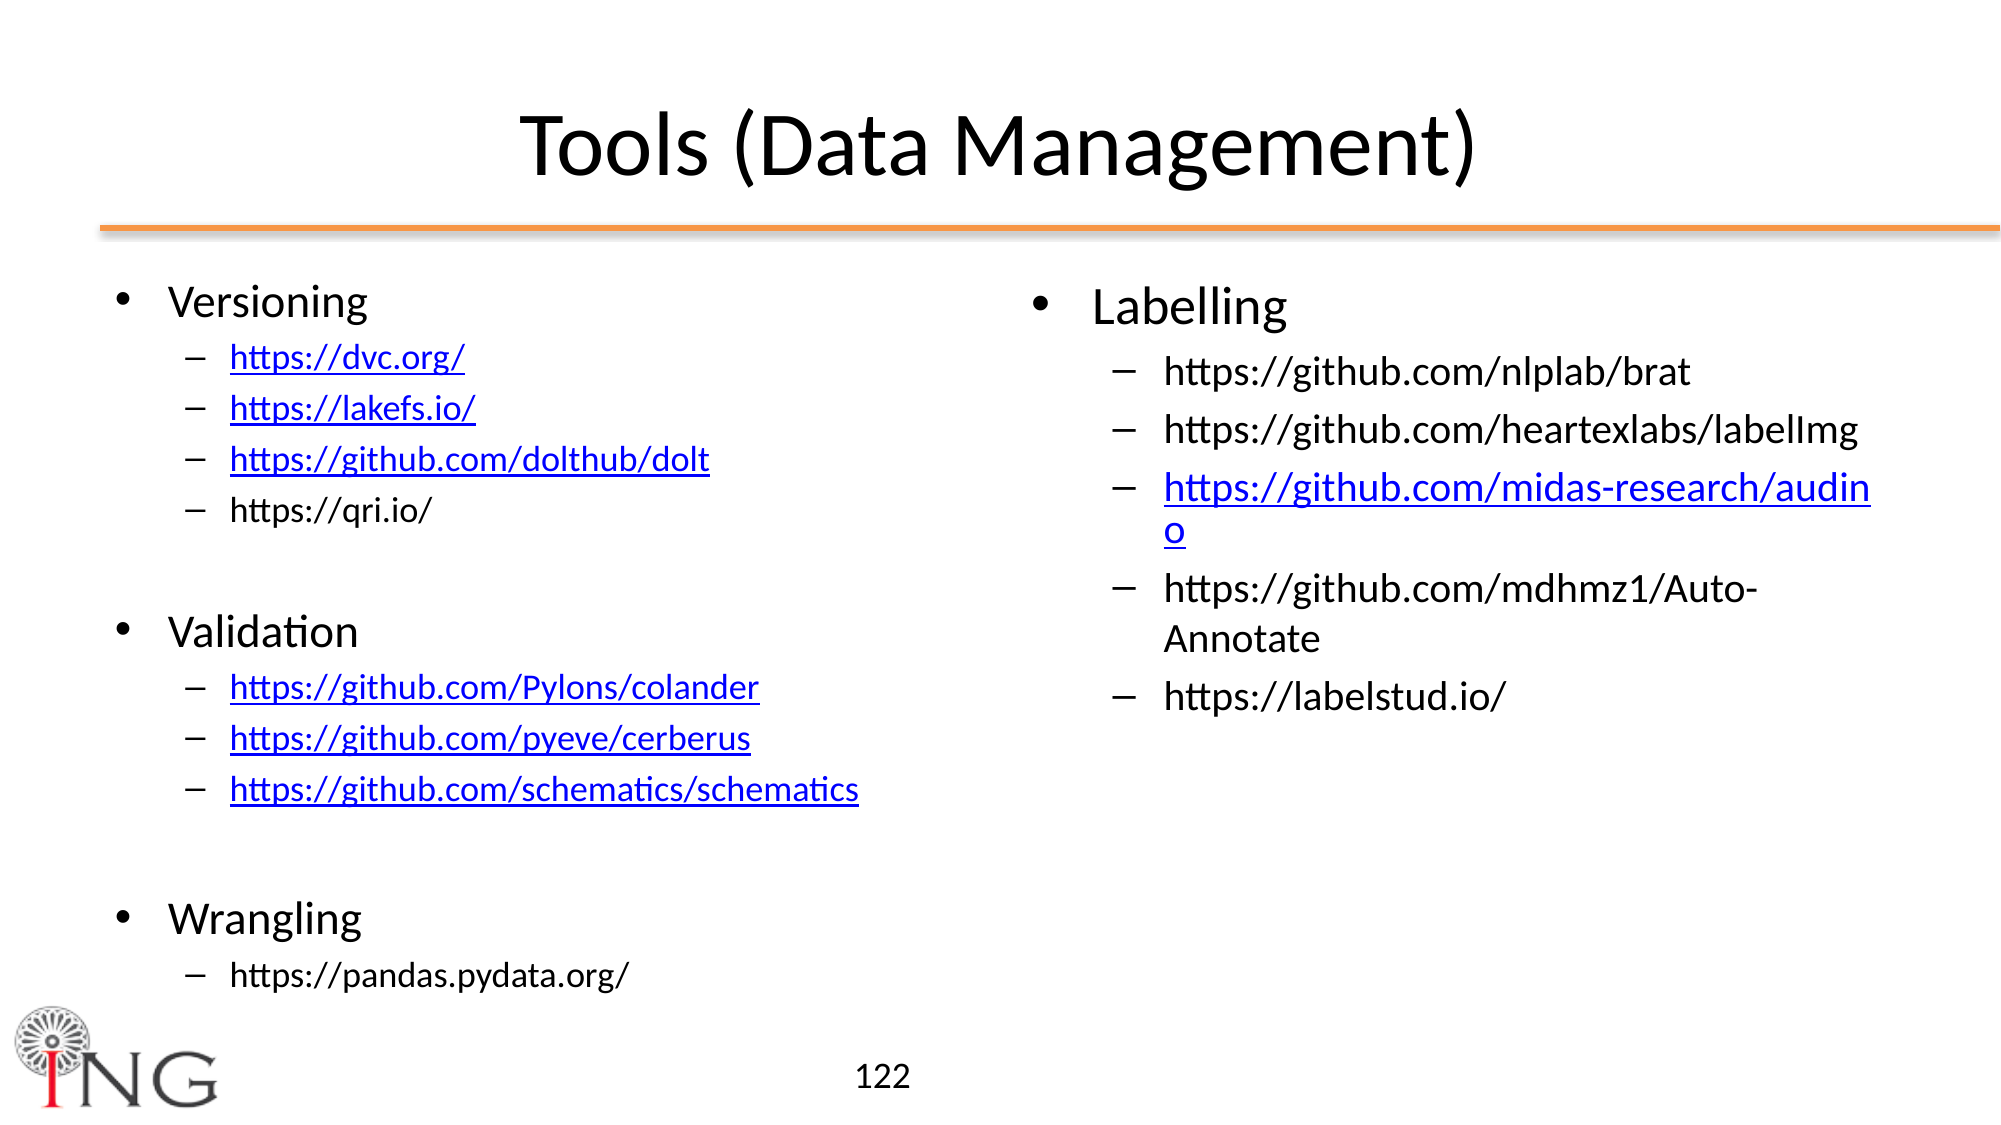

# Tools (Data Management)
Versioning
https://dvc.org/
https://lakefs.io/
https://github.com/dolthub/dolt
https://qri.io/

Validation
https://github.com/Pylons/colander
https://github.com/pyeve/cerberus
https://github.com/schematics/schematics

Wrangling
https://pandas.pydata.org/

Labelling
https://github.com/nlplab/brat
https://github.com/heartexlabs/labelImg
https://github.com/midas-research/audino
https://github.com/mdhmz1/Auto-Annotate
https://labelstud.io/
122